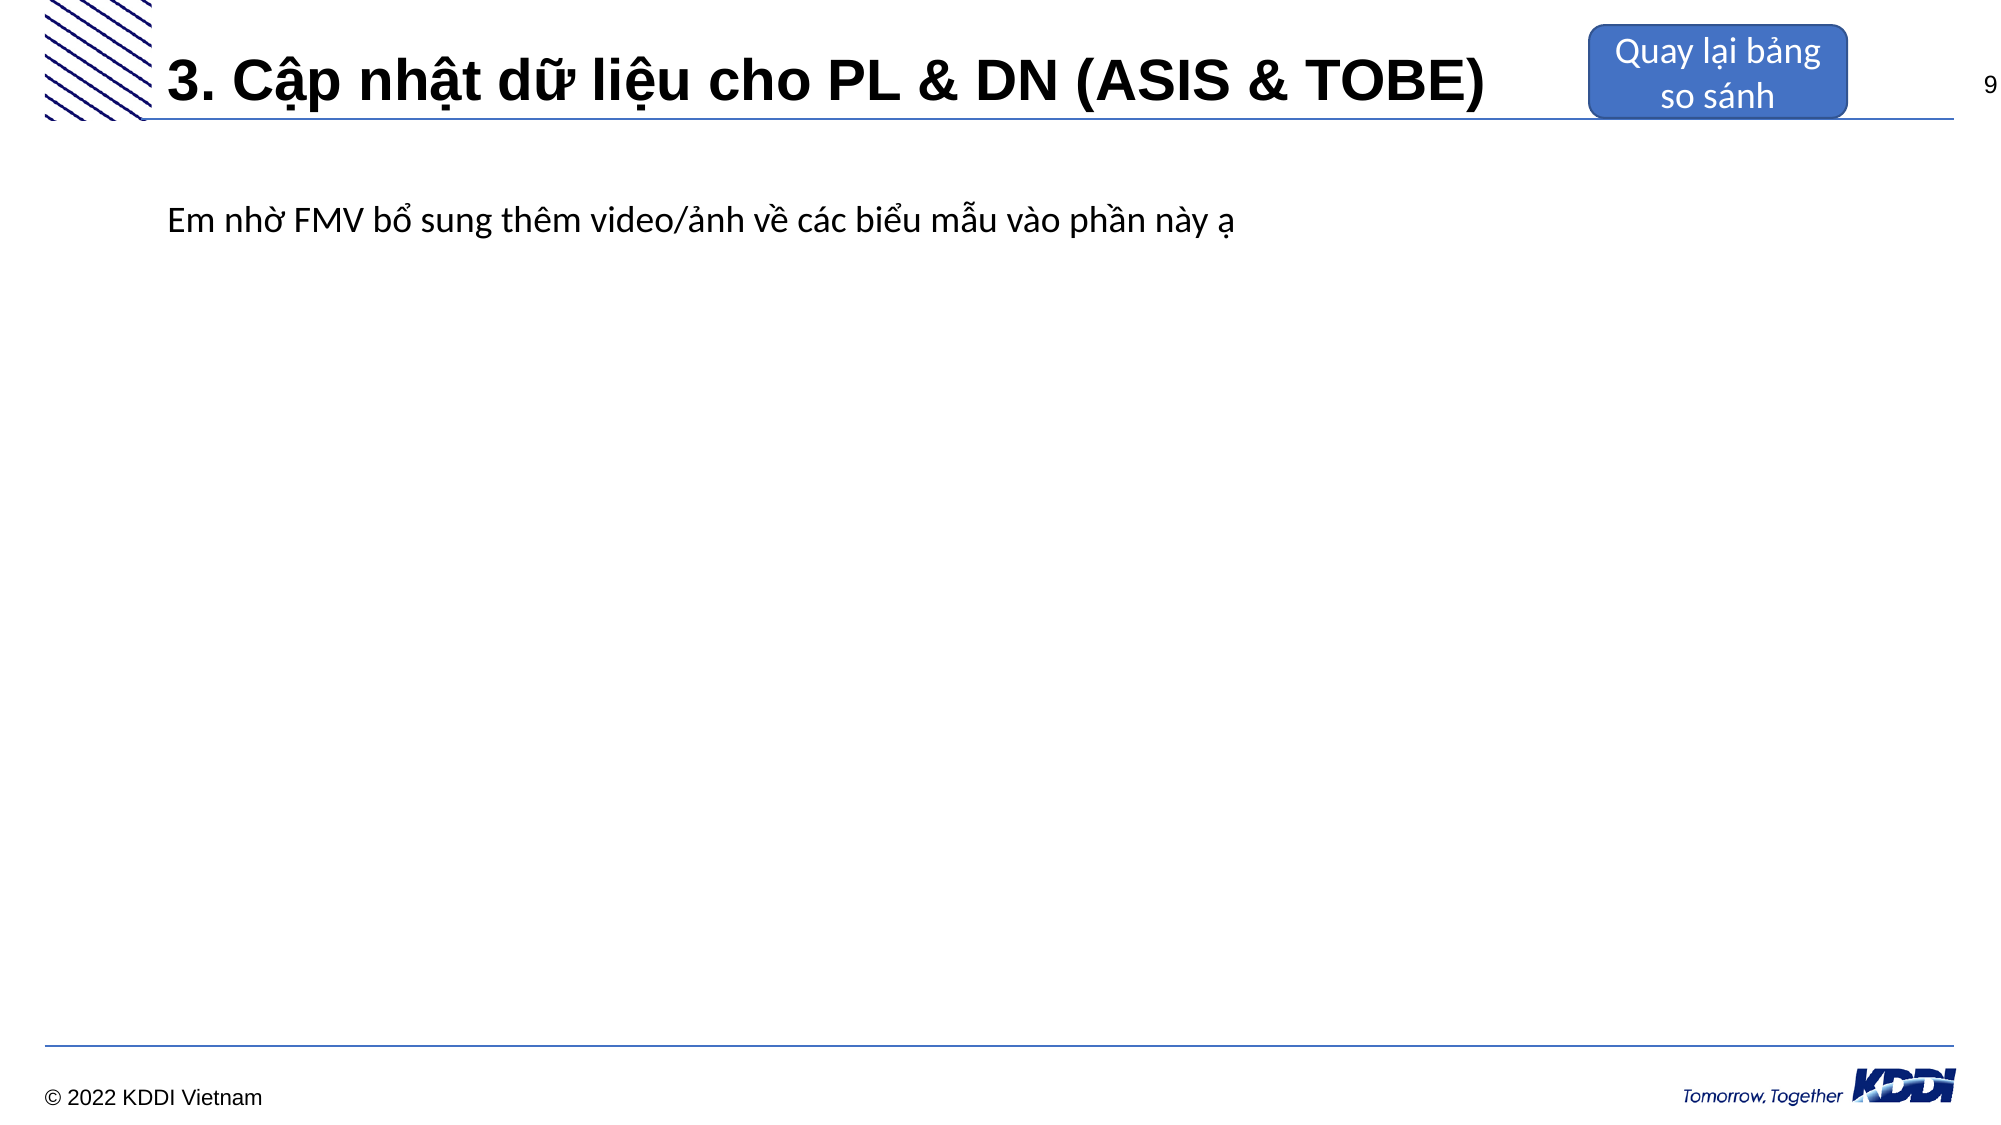

Quay lại bảng so sánh
# 3. Cập nhật dữ liệu cho PL & DN (ASIS & TOBE)
Em nhờ FMV bổ sung thêm video/ảnh về các biểu mẫu vào phần này ạ